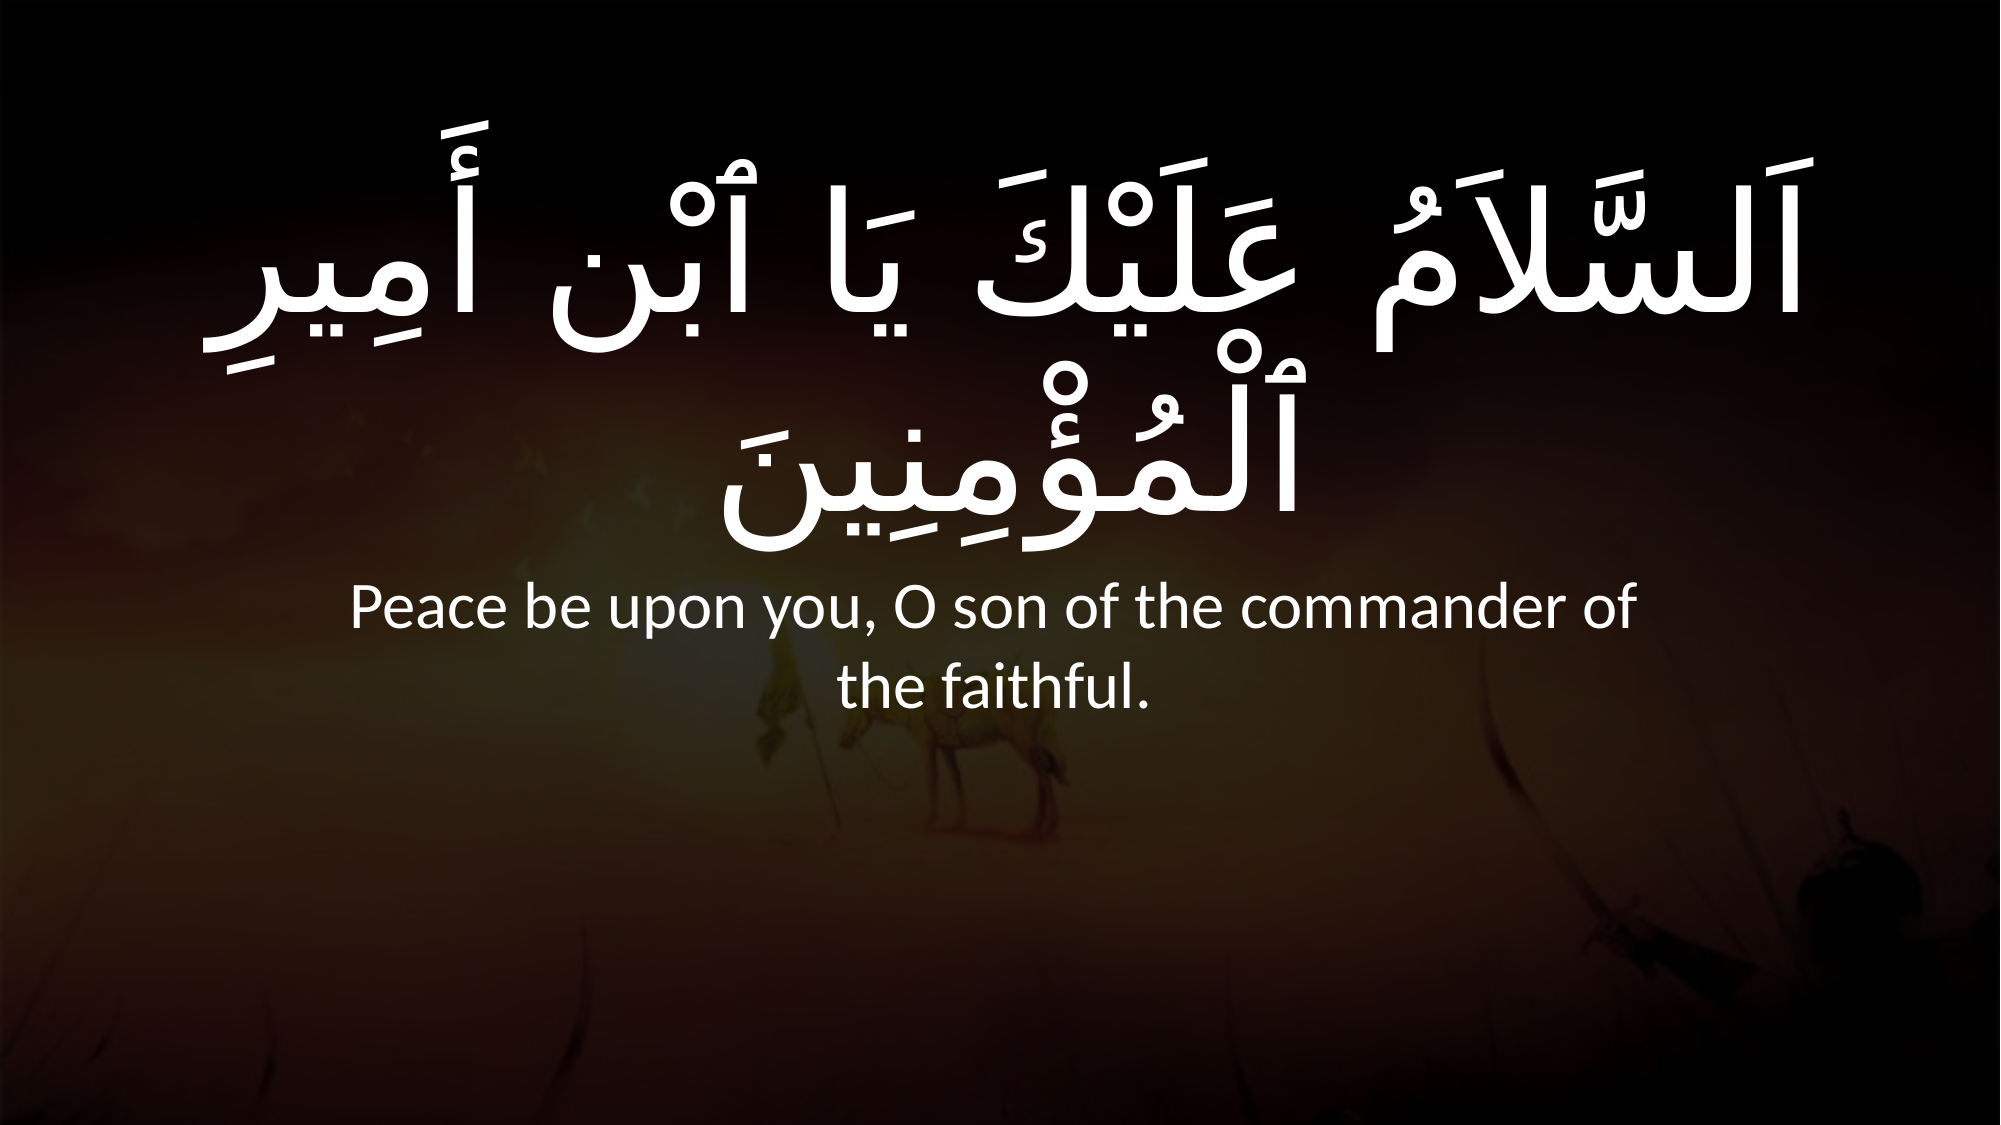

# اَلسَّلاَمُ عَلَيْكَ يَا ٱبْن أَمِيرِ ٱلْمُؤْمِنِينَ
Peace be upon you, O son of the commander of the faithful.